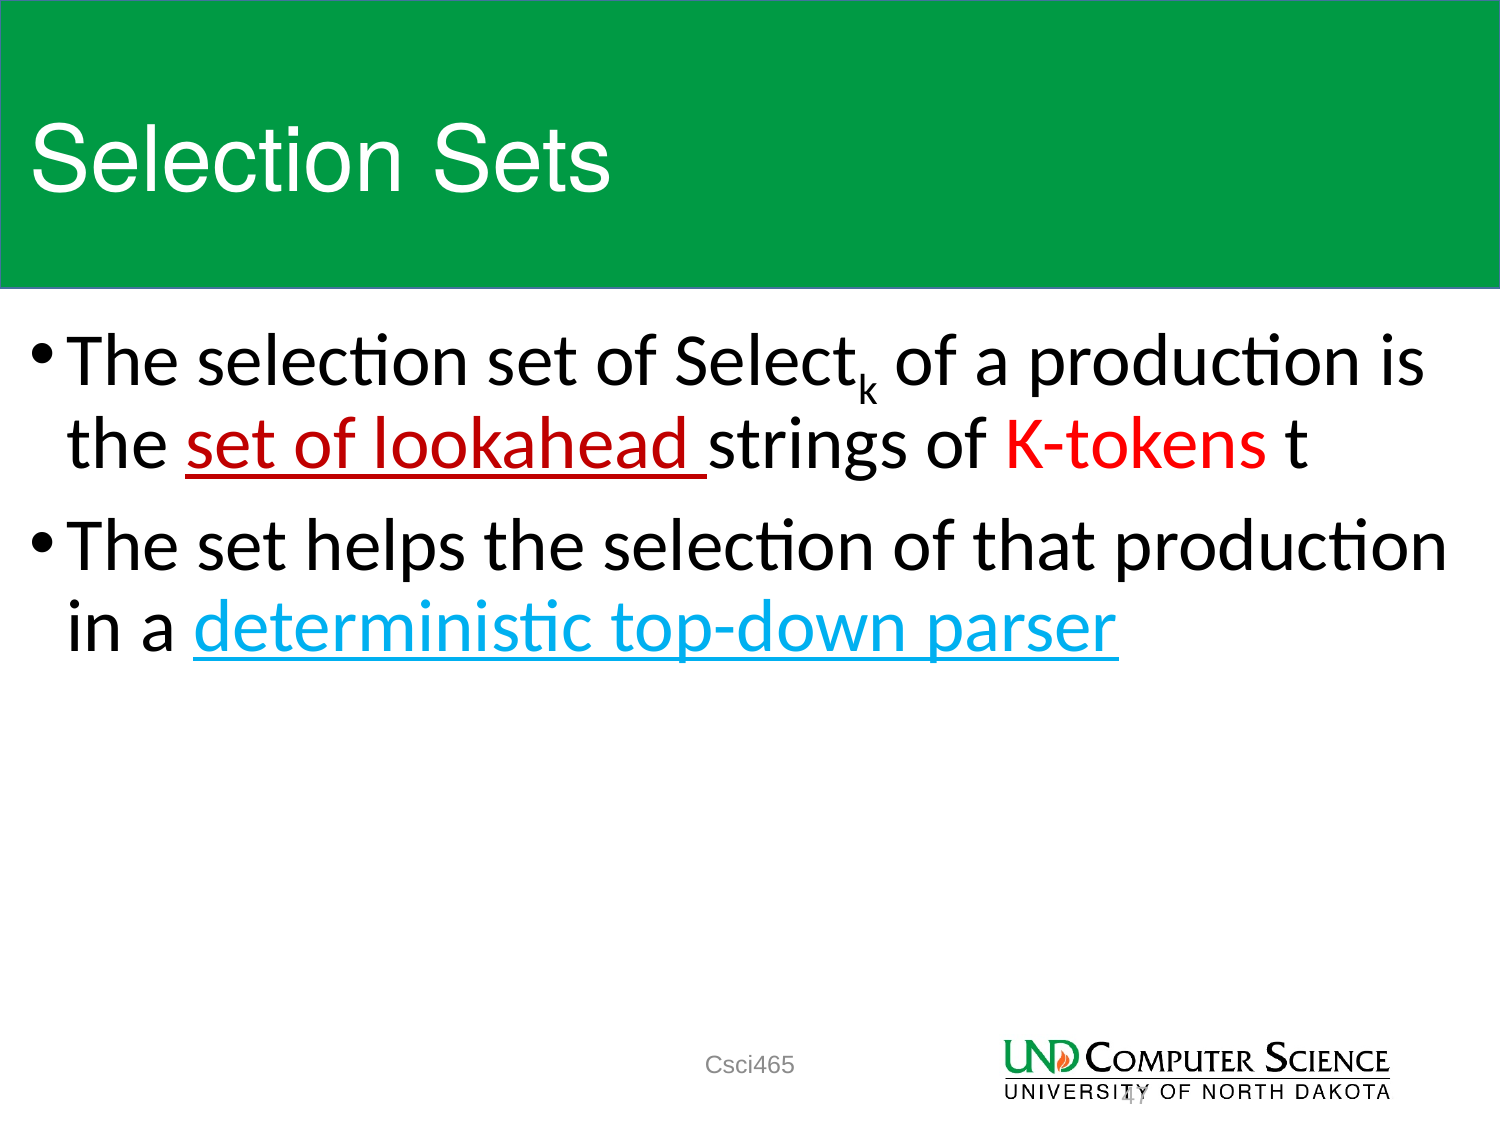

# Selection Sets
The selection set of Selectk of a production is the set of lookahead strings of K-tokens t
The set helps the selection of that production in a deterministic top-down parser

Csci465
47